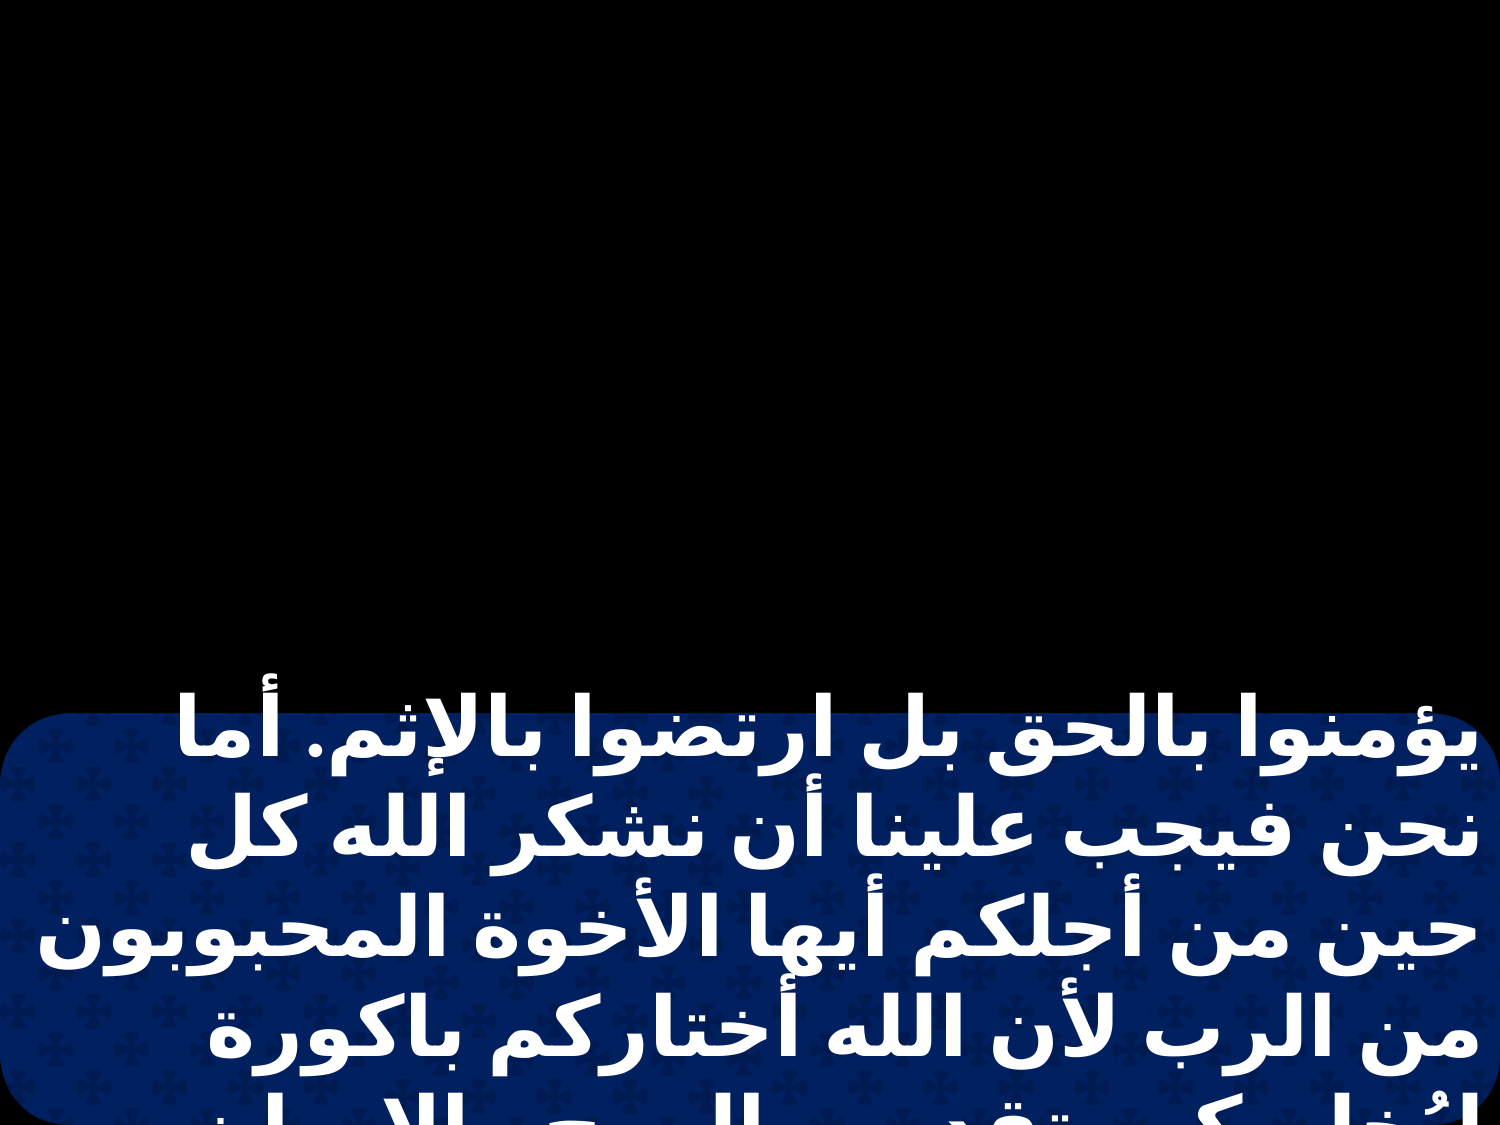

يؤمنوا بالحق بل ارتضوا بالإثم. أما نحن فيجب علينا أن نشكر الله كل حين من أجلكم أيها الأخوة المحبوبون من الرب لأن الله أختاركم باكورة ليُخلصكم بتقديس الروح والإيمان و